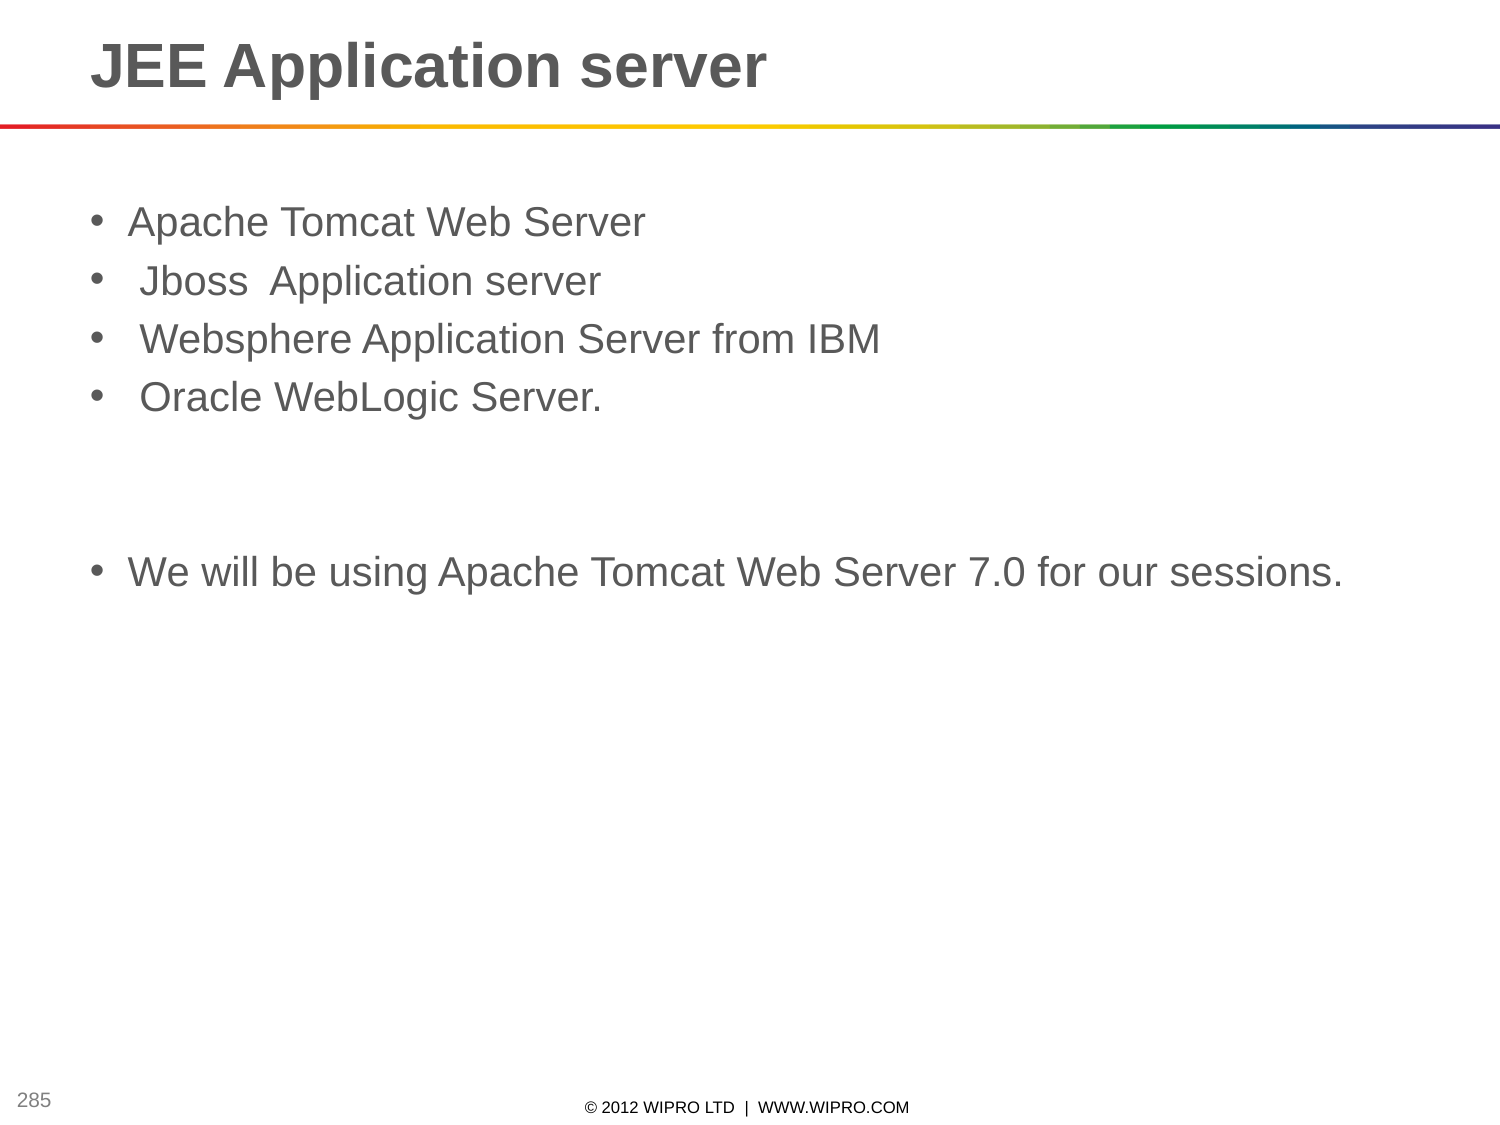

285
# JEE Application server
Apache Tomcat Web Server
 Jboss  Application server
 Websphere Application Server from IBM
 Oracle WebLogic Server.

We will be using Apache Tomcat Web Server 7.0 for our sessions.